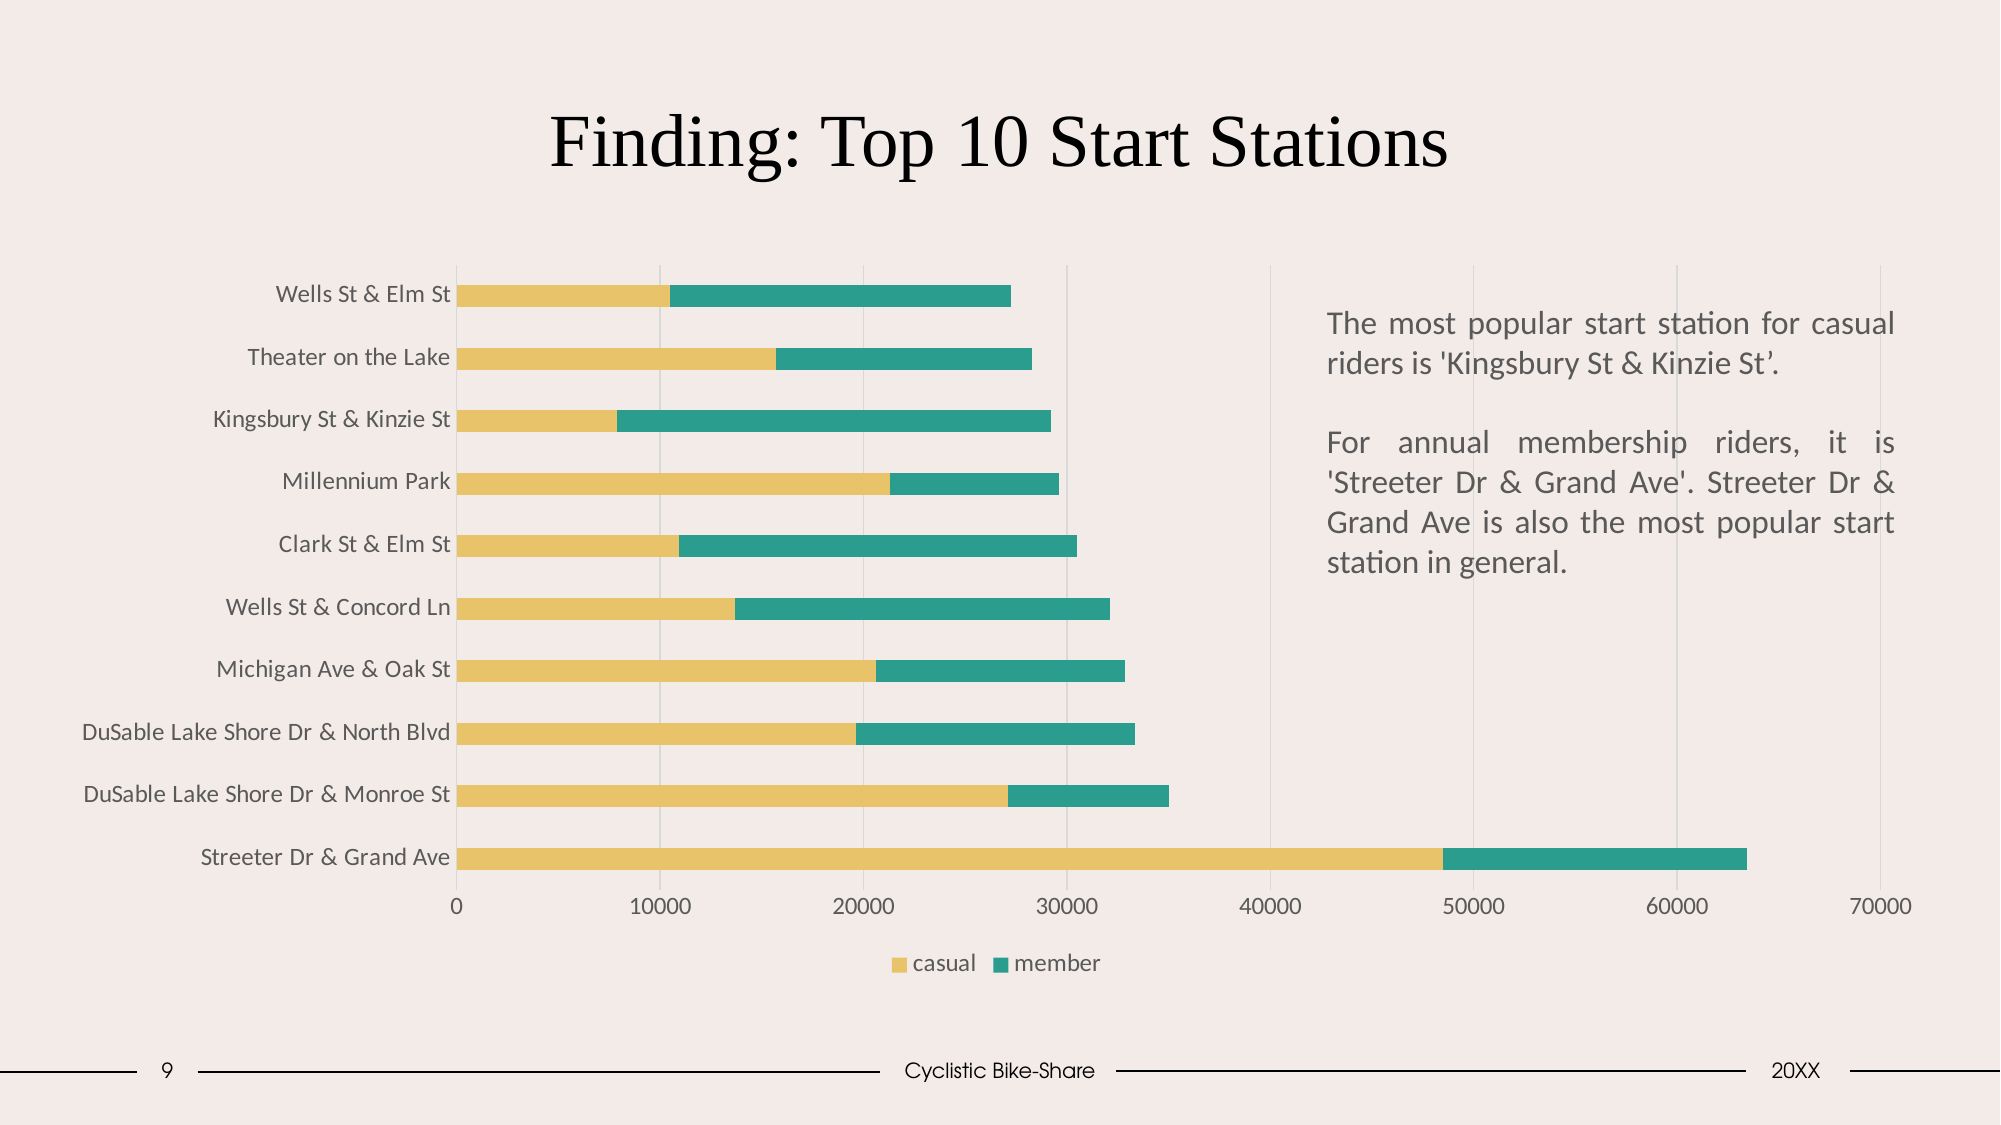

# Finding: Top 10 Start Stations

### Chart

| Category | casual | member |
|---|---|---|
| Streeter Dr & Grand Ave | 48488.0 | 14935.0 |
| DuSable Lake Shore Dr & Monroe St | 27120.0 | 7925.0 |
| DuSable Lake Shore Dr & North Blvd | 19607.0 | 13747.0 |
| Michigan Ave & Oak St | 20598.0 | 12273.0 |
| Wells St & Concord Ln | 13705.0 | 18411.0 |
| Clark St & Elm St | 10917.0 | 19588.0 |
| Millennium Park | 21322.0 | 8308.0 |
| Kingsbury St & Kinzie St | 7895.0 | 21330.0 |
| Theater on the Lake | 15692.0 | 12581.0 |
| Wells St & Elm St | 10490.0 | 16765.0 |
The most popular start station for casual riders is 'Kingsbury St & Kinzie St’.

For annual membership riders, it is 'Streeter Dr & Grand Ave'. Streeter Dr & Grand Ave is also the most popular start station in general.

9
Cyclistic Bike-Share
20XX